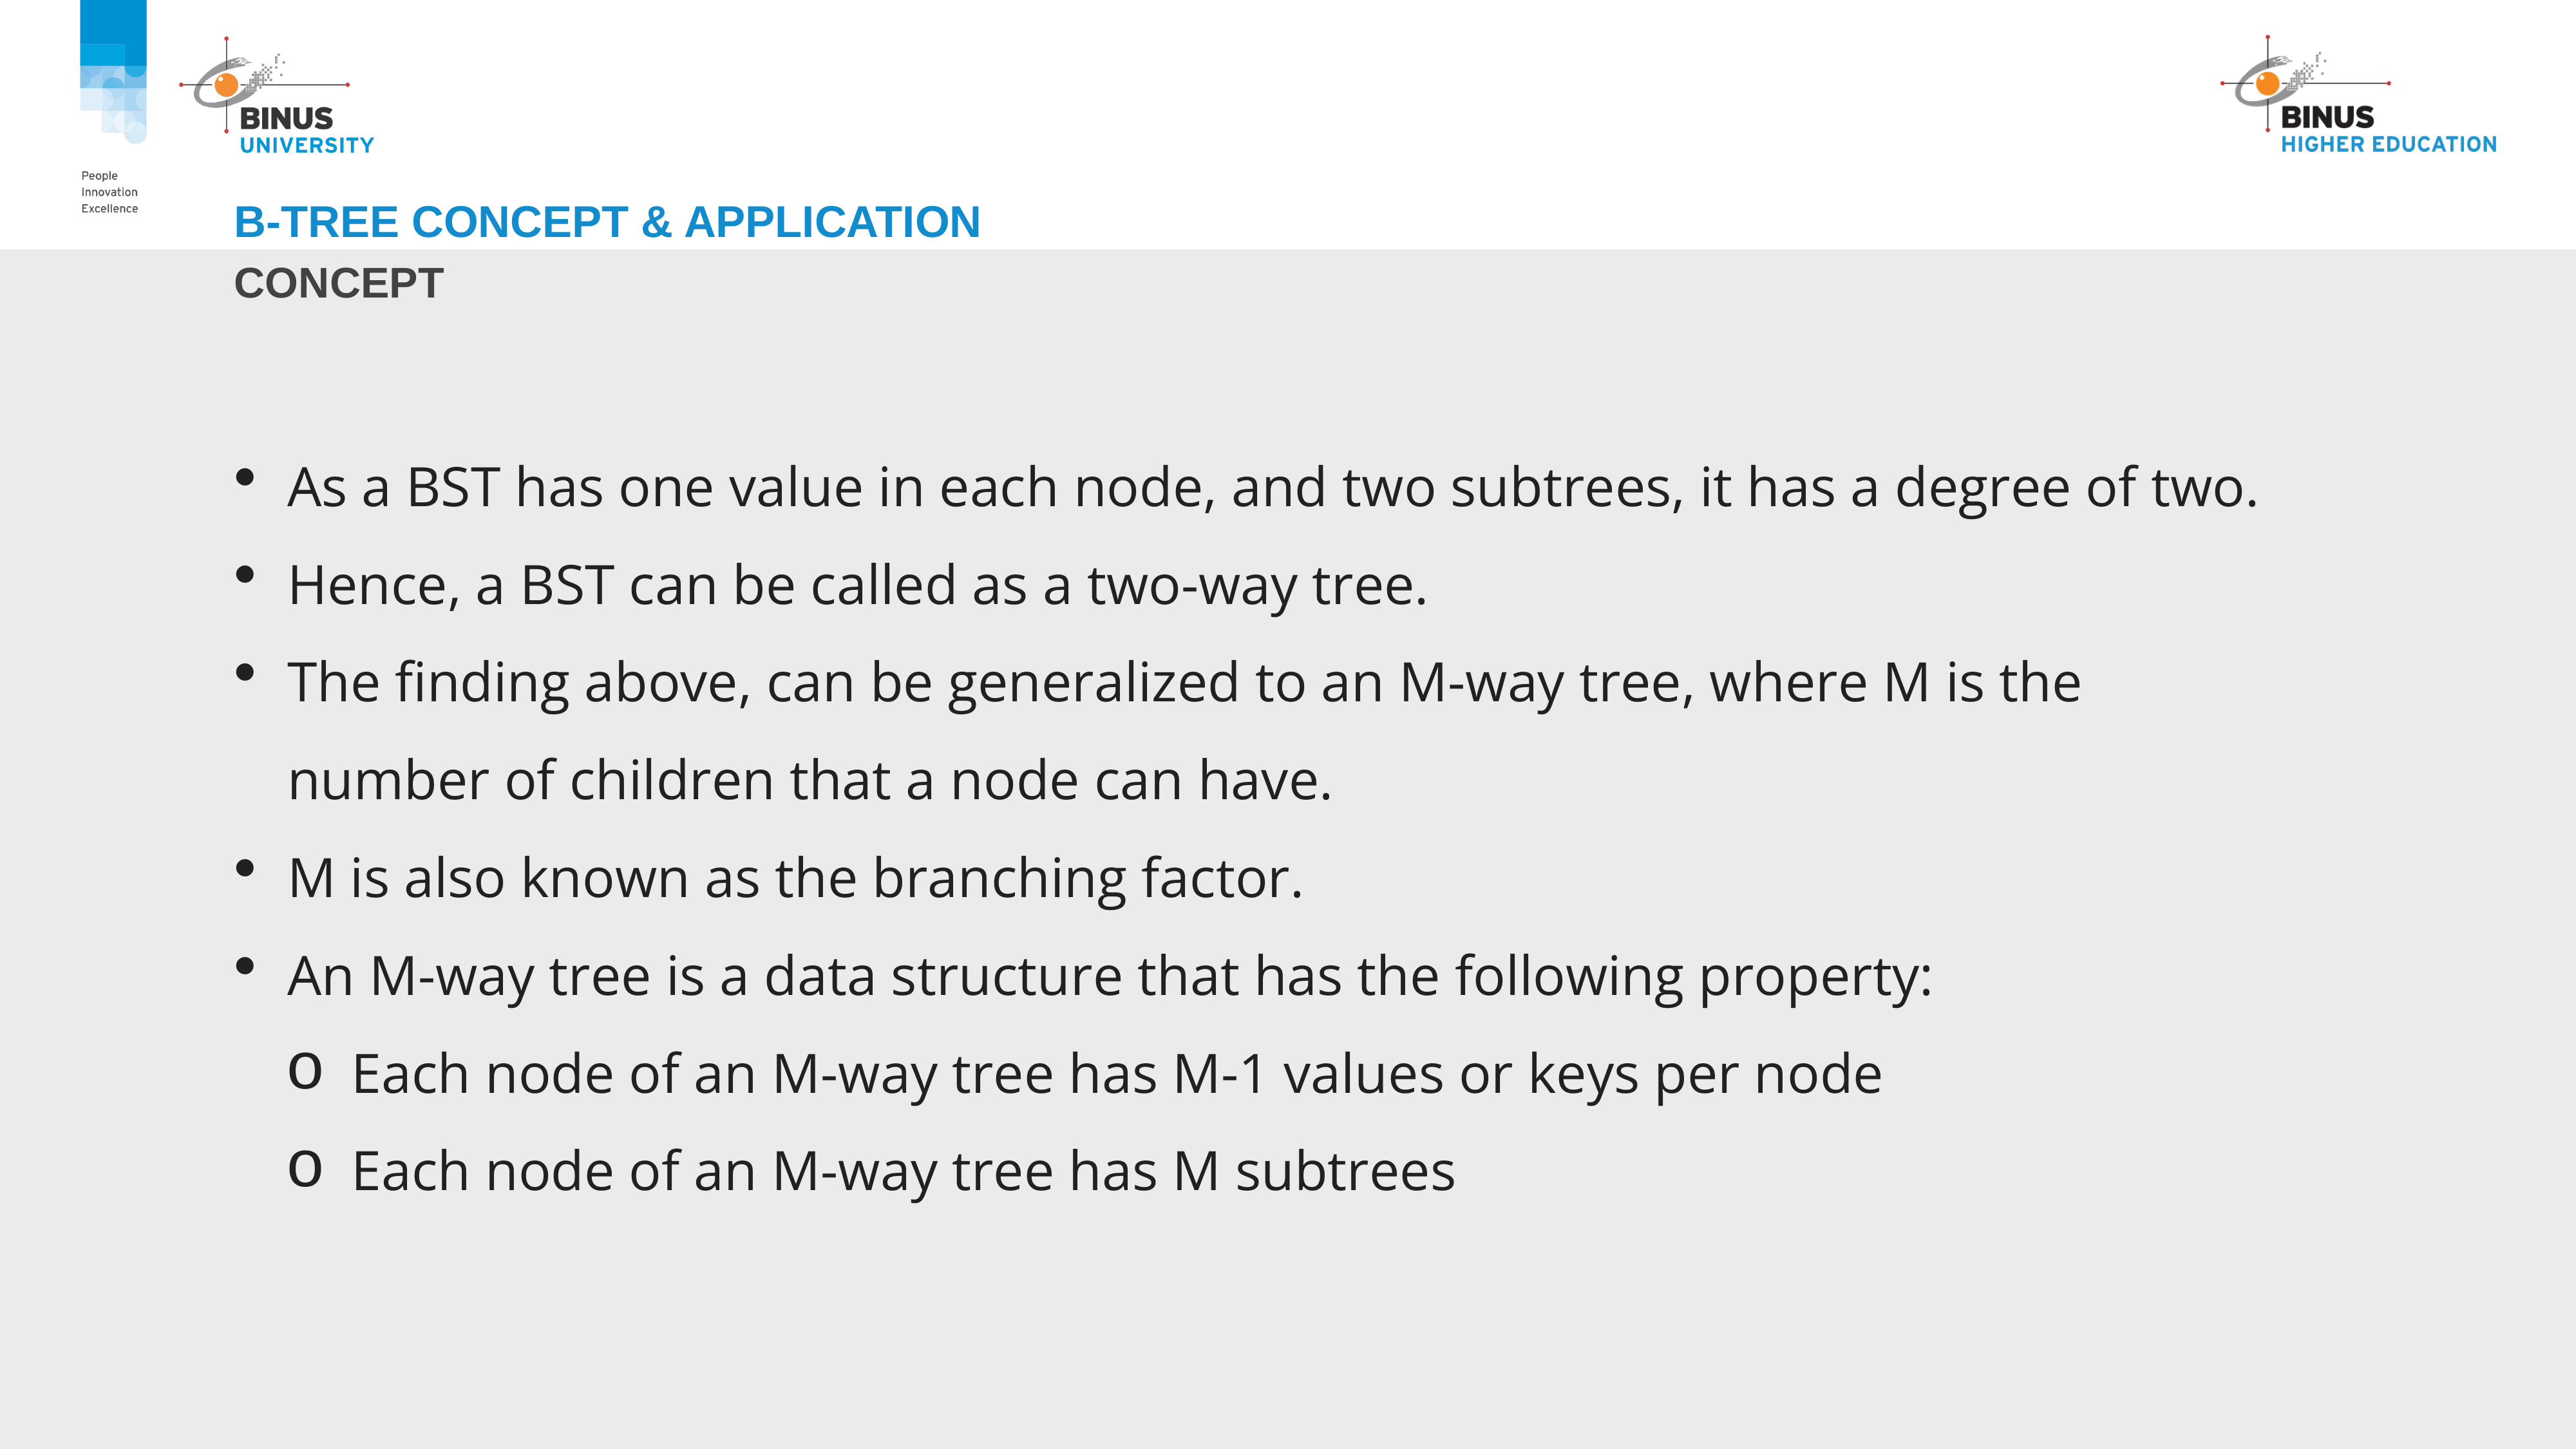

# B-TREE CONCEPT & APPLICATION
Concept
As a BST has one value in each node, and two subtrees, it has a degree of two.​
Hence, a BST can be called as a two-way tree.​
The finding above, can be generalized to an M-way tree, where M is the number of children that a node can have.​
M is also known as the branching factor.​
An M-way tree is a data structure that has the following property:​
Each node of an M-way tree has M-1 values or keys per node​
Each node of an M-way tree has M subtrees​